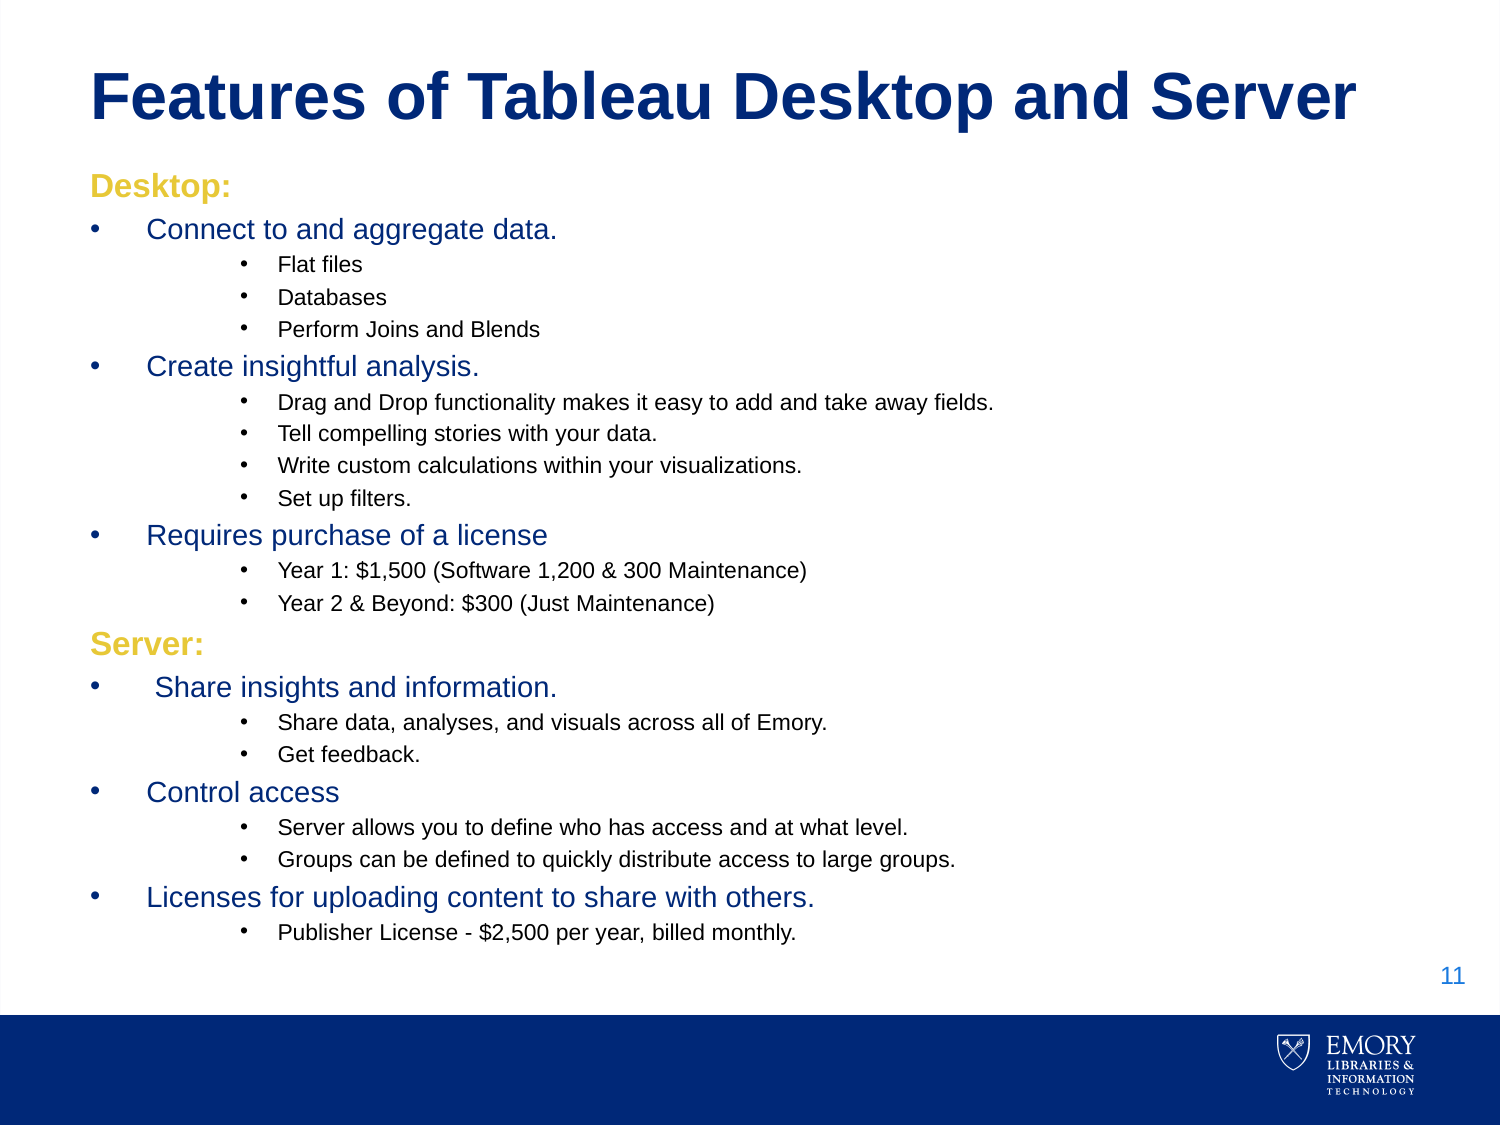

# Features of Tableau Desktop and Server
Desktop:
Connect to and aggregate data.
Flat files
Databases
Perform Joins and Blends
Create insightful analysis.
Drag and Drop functionality makes it easy to add and take away fields.
Tell compelling stories with your data.
Write custom calculations within your visualizations.
Set up filters.
Requires purchase of a license
Year 1: $1,500 (Software 1,200 & 300 Maintenance)
Year 2 & Beyond: $300 (Just Maintenance)
Server:
 Share insights and information.
Share data, analyses, and visuals across all of Emory.
Get feedback.
Control access
Server allows you to define who has access and at what level.
Groups can be defined to quickly distribute access to large groups.
Licenses for uploading content to share with others.
Publisher License - $2,500 per year, billed monthly.
11